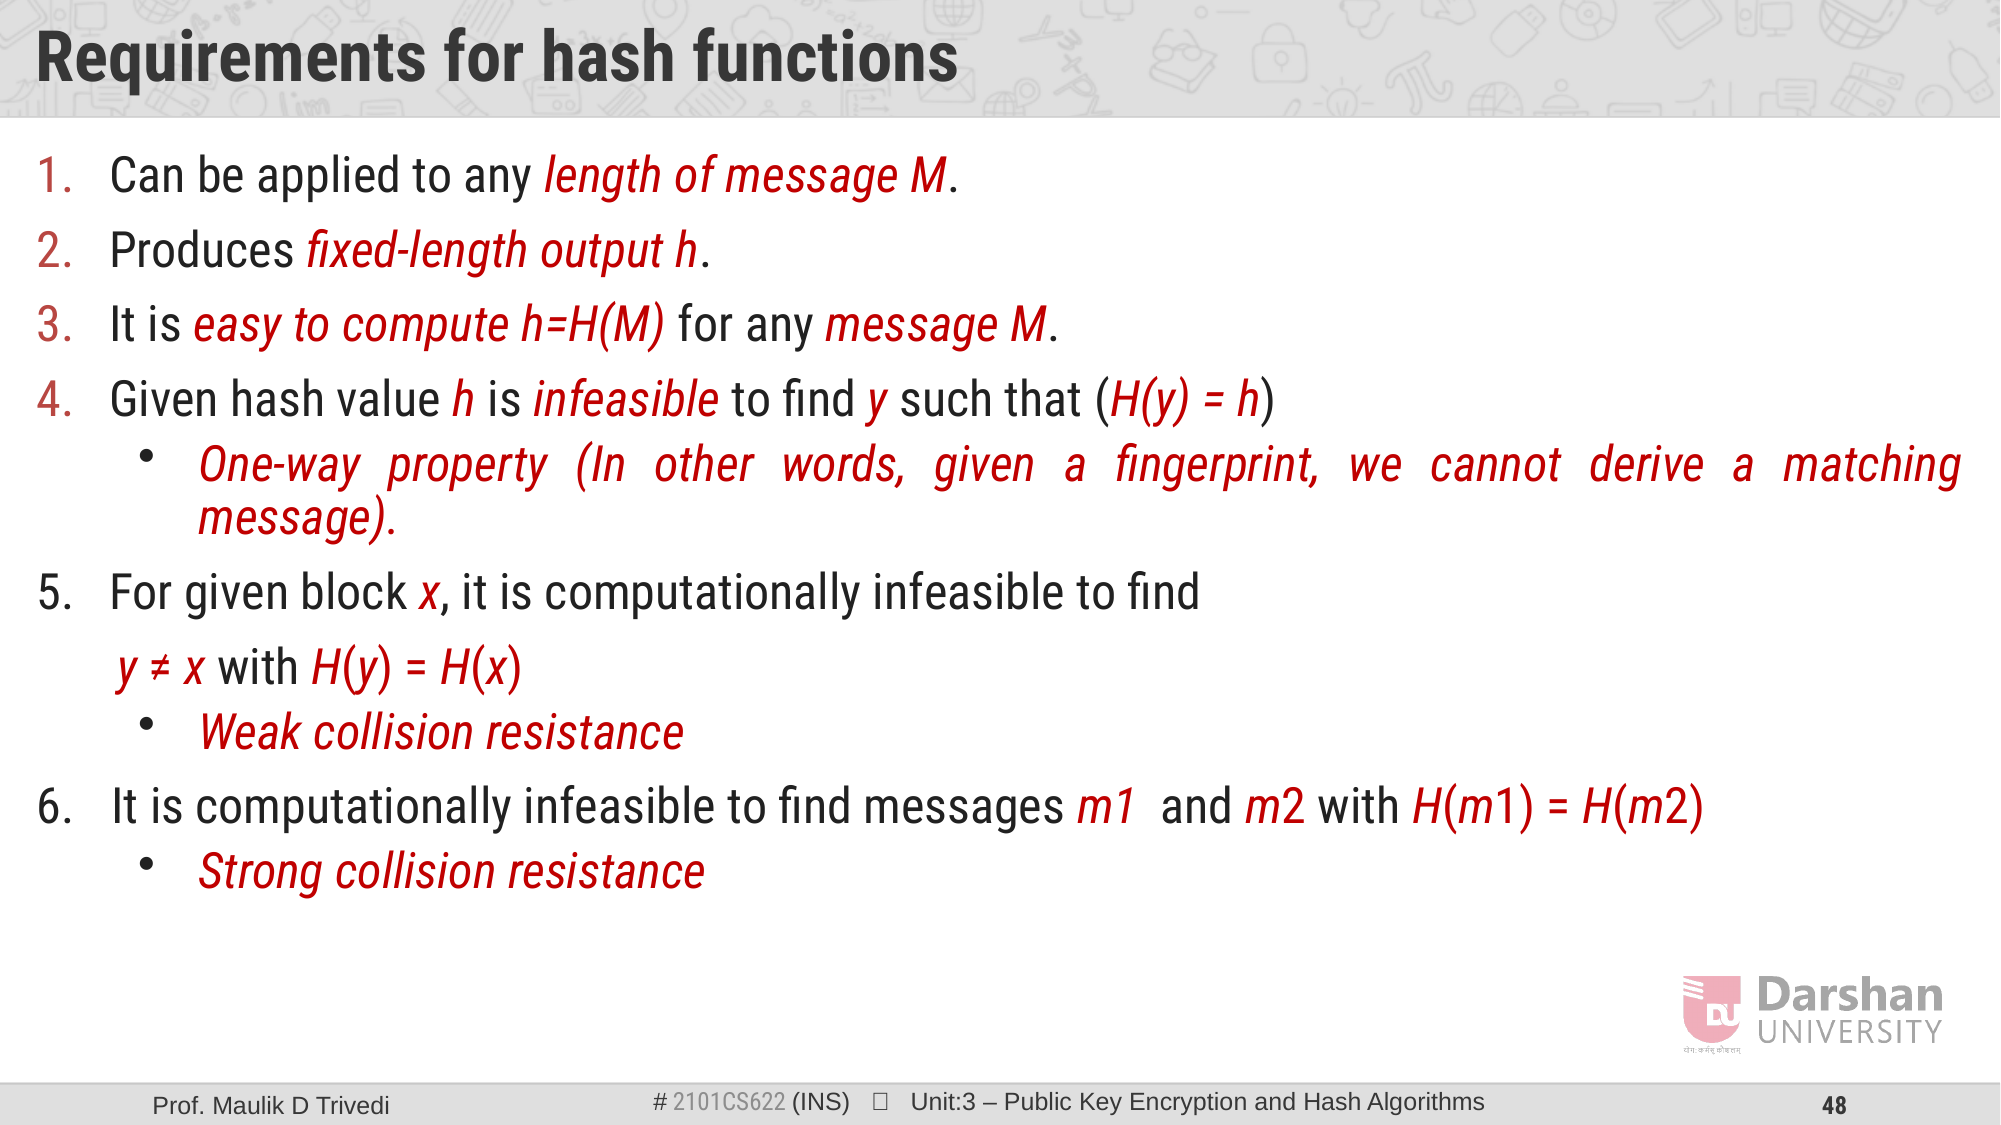

# Requirements for hash functions
Can be applied to any length of message M.
Produces fixed-length output h.
It is easy to compute h=H(M) for any message M.
Given hash value h is infeasible to find y such that (H(y) = h)
One-way property (In other words, given a ﬁngerprint, we cannot derive a matching message).
For given block x, it is computationally infeasible to find
       y ≠ x with H(y) = H(x)
Weak collision resistance
It is computationally infeasible to find messages m1  and m2 with H(m1) = H(m2)
Strong collision resistance